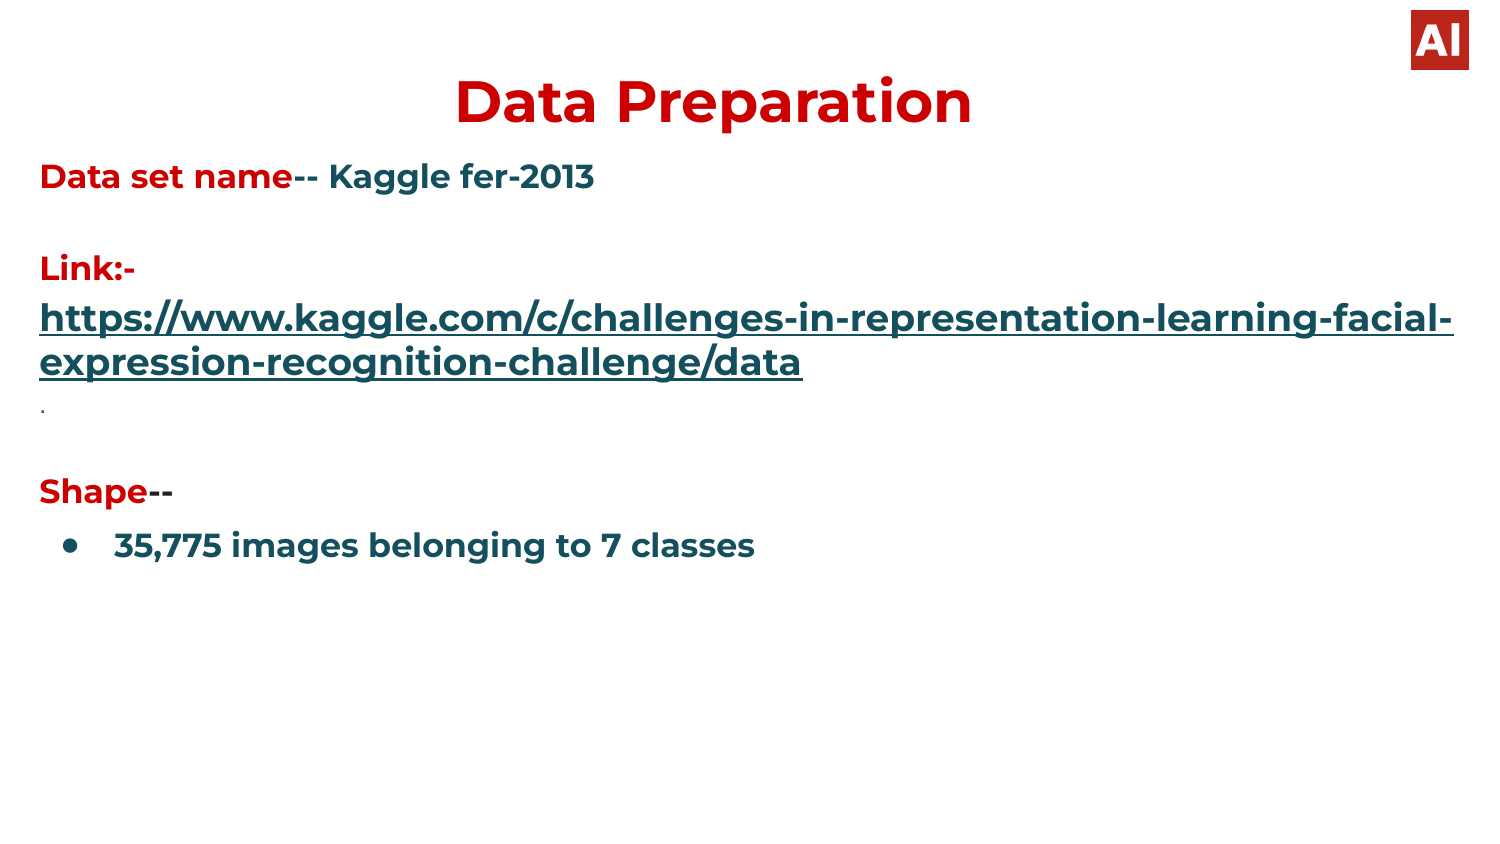

# Data Preparation
Data set name-- Kaggle fer-2013

Link:- https://www.kaggle.com/c/challenges-in-representation-learning-facial-expression-recognition-challenge/data.

Shape--
35,775 images belonging to 7 classes